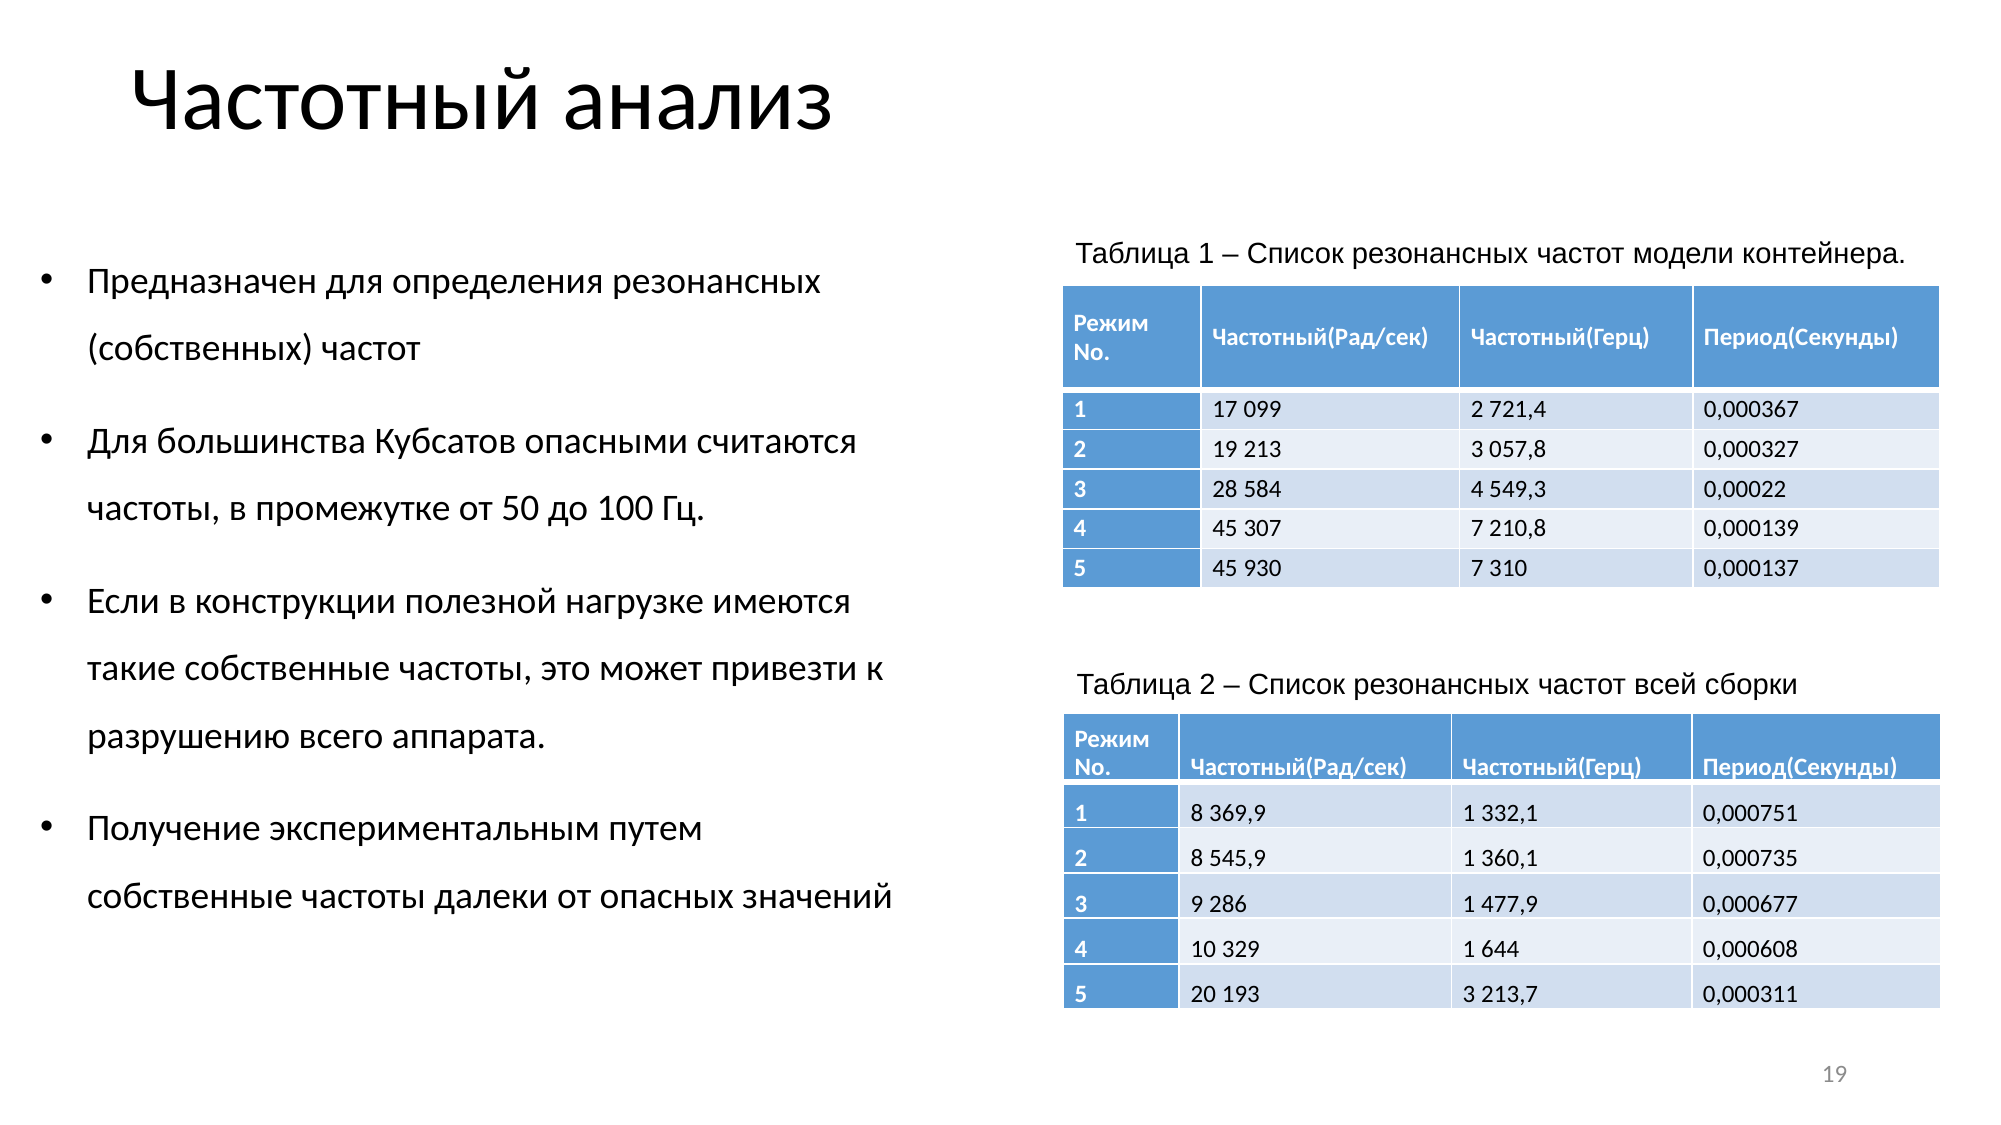

# Частотный анализ
Предназначен для определения резонансных (собственных) частот
Для большинства Кубсатов опасными считаются частоты, в промежутке от 50 до 100 Гц.
Если в конструкции полезной нагрузке имеются такие собственные частоты, это может привезти к разрушению всего аппарата.
Получение экспериментальным путем собственные частоты далеки от опасных значений
Таблица 1 – Список резонансных частот модели контейнера.

| Режим No. | Частотный(Рад/сек) | Частотный(Герц) | Период(Секунды) |
| --- | --- | --- | --- |
| 1 | 17 099 | 2 721,4 | 0,000367 |
| 2 | 19 213 | 3 057,8 | 0,000327 |
| 3 | 28 584 | 4 549,3 | 0,00022 |
| 4 | 45 307 | 7 210,8 | 0,000139 |
| 5 | 45 930 | 7 310 | 0,000137 |
Таблица 2 – Список резонансных частот всей сборки
| Режим No. | Частотный(Рад/сек) | Частотный(Герц) | Период(Секунды) |
| --- | --- | --- | --- |
| 1 | 8 369,9 | 1 332,1 | 0,000751 |
| 2 | 8 545,9 | 1 360,1 | 0,000735 |
| 3 | 9 286 | 1 477,9 | 0,000677 |
| 4 | 10 329 | 1 644 | 0,000608 |
| 5 | 20 193 | 3 213,7 | 0,000311 |
19